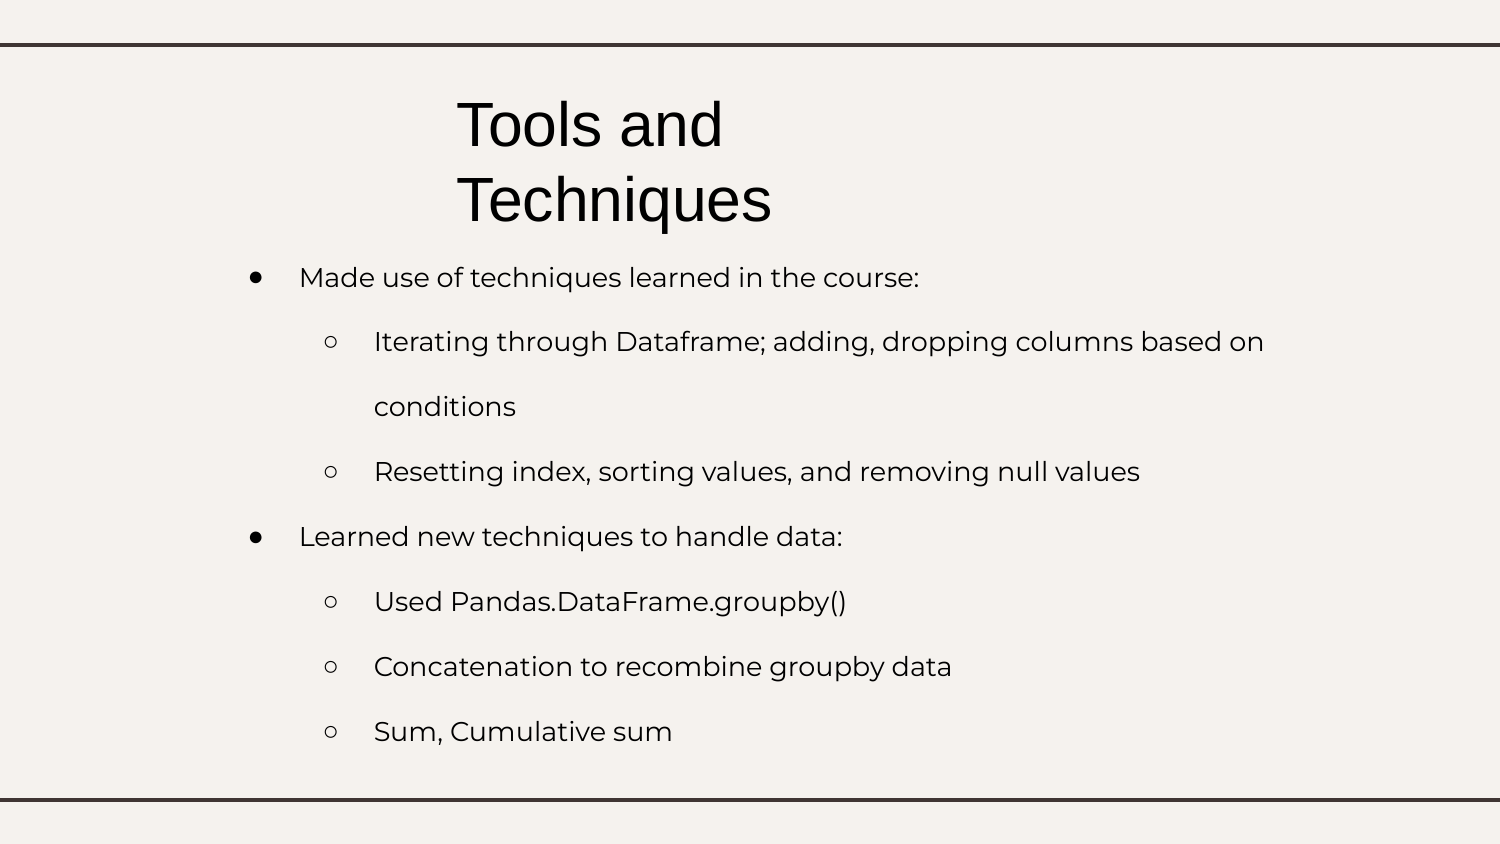

# Tools and Techniques
Made use of techniques learned in the course:
Iterating through Dataframe; adding, dropping columns based on conditions
Resetting index, sorting values, and removing null values
Learned new techniques to handle data:
Used Pandas.DataFrame.groupby()
Concatenation to recombine groupby data
Sum, Cumulative sum